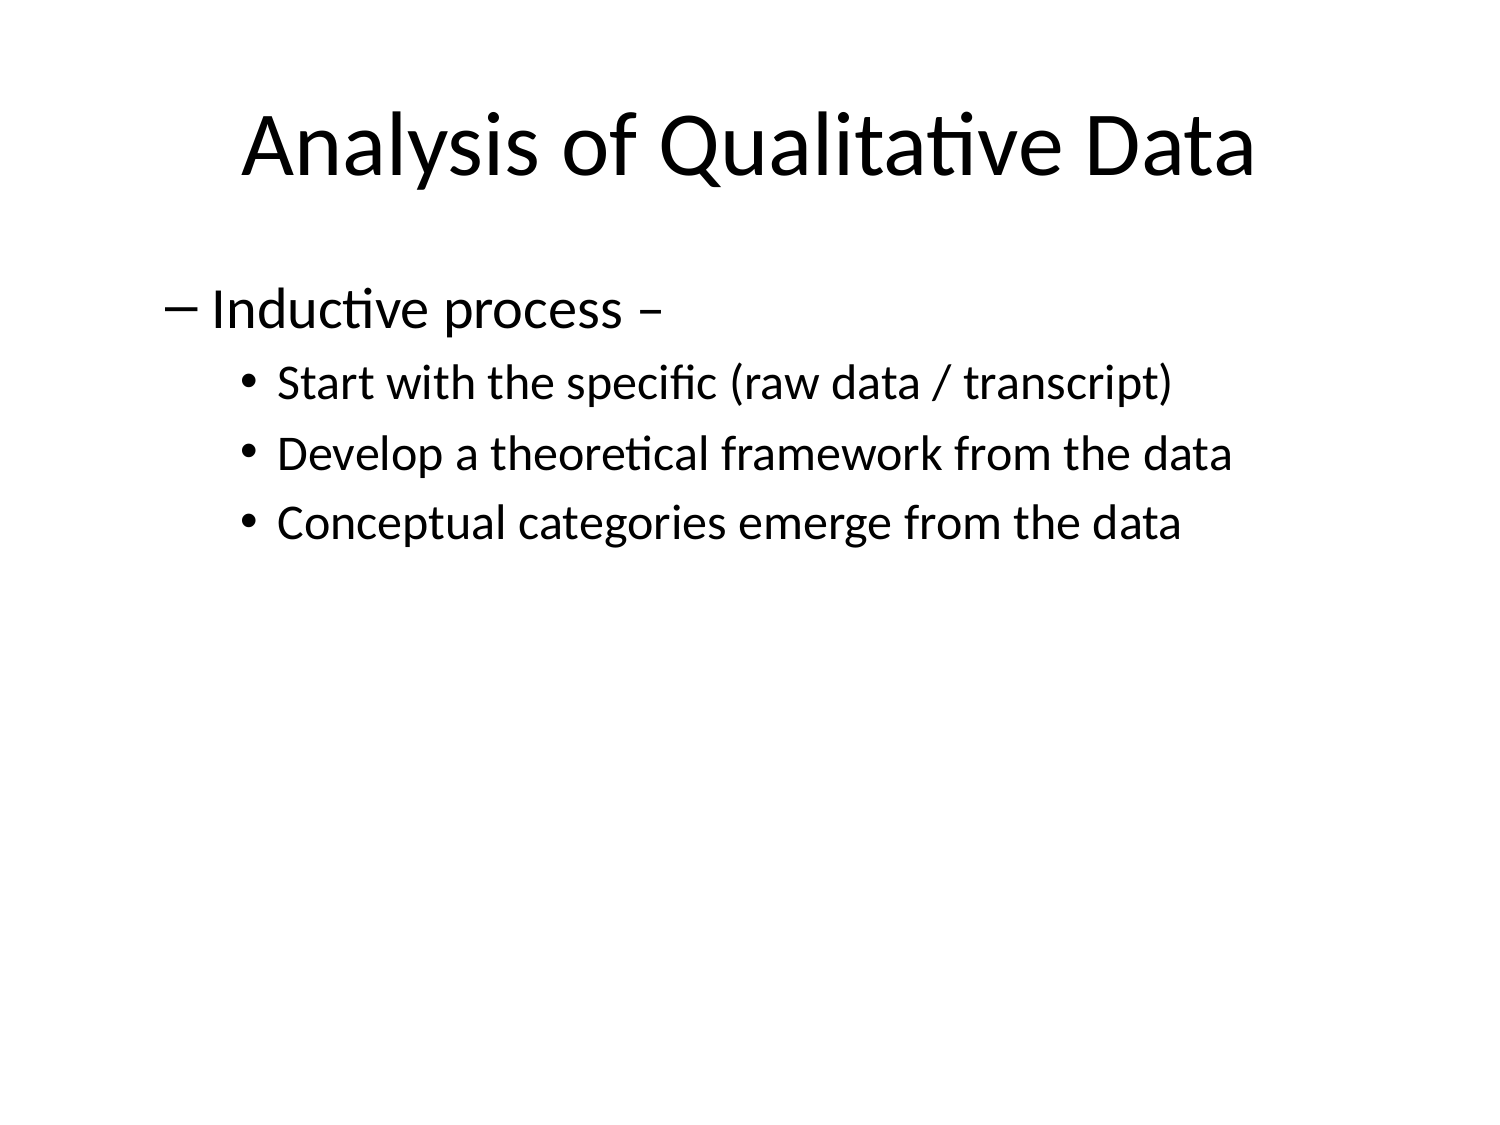

# Analysis of Qualitative Data
Inductive process –
Start with the specific (raw data / transcript)
Develop a theoretical framework from the data
Conceptual categories emerge from the data